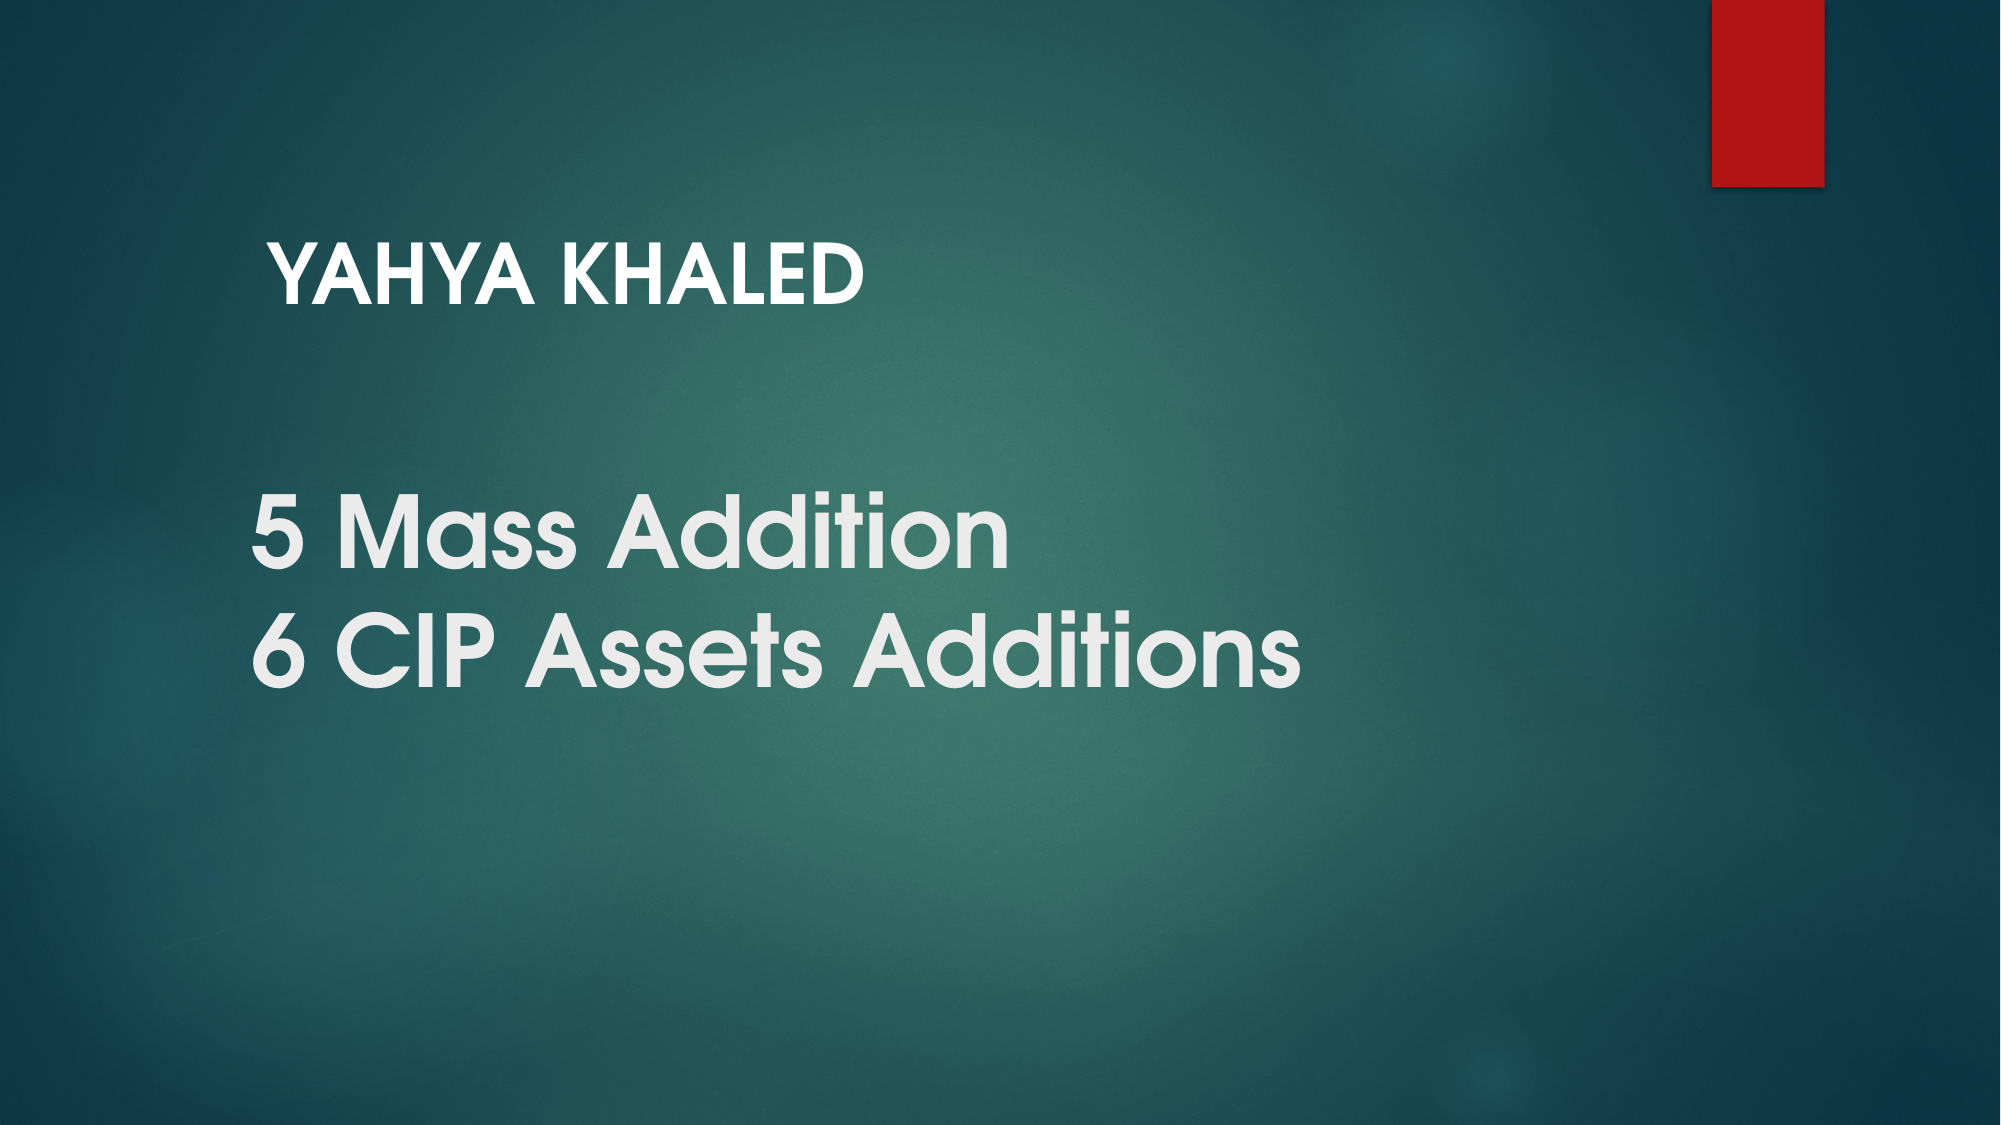

YAHYA KHALED

# 5 Mass Addition 6 CIP Assets Additions